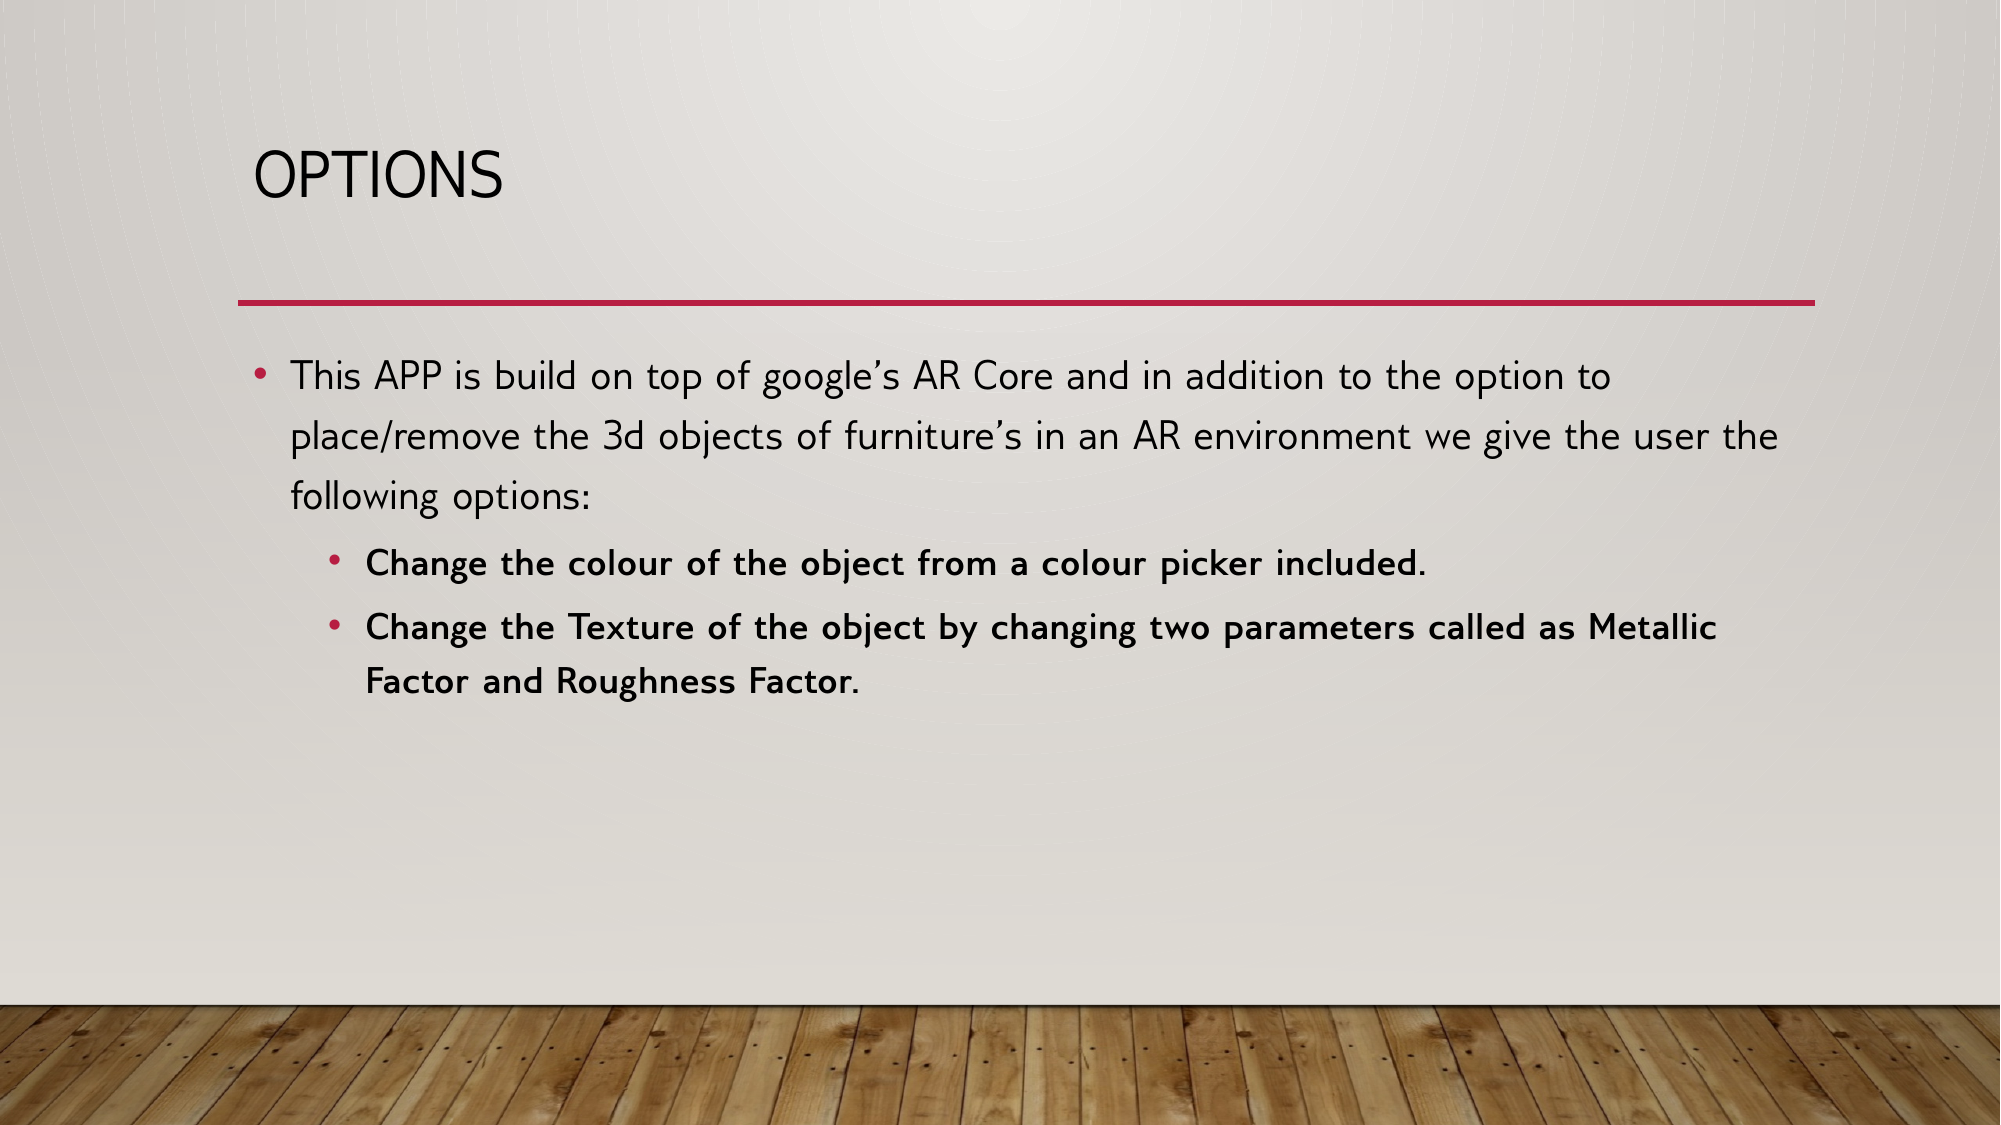

# Options
This APP is build on top of google’s AR Core and in addition to the option to place/remove the 3d objects of furniture’s in an AR environment we give the user the following options:
Change the colour of the object from a colour picker included.
Change the Texture of the object by changing two parameters called as Metallic Factor and Roughness Factor.